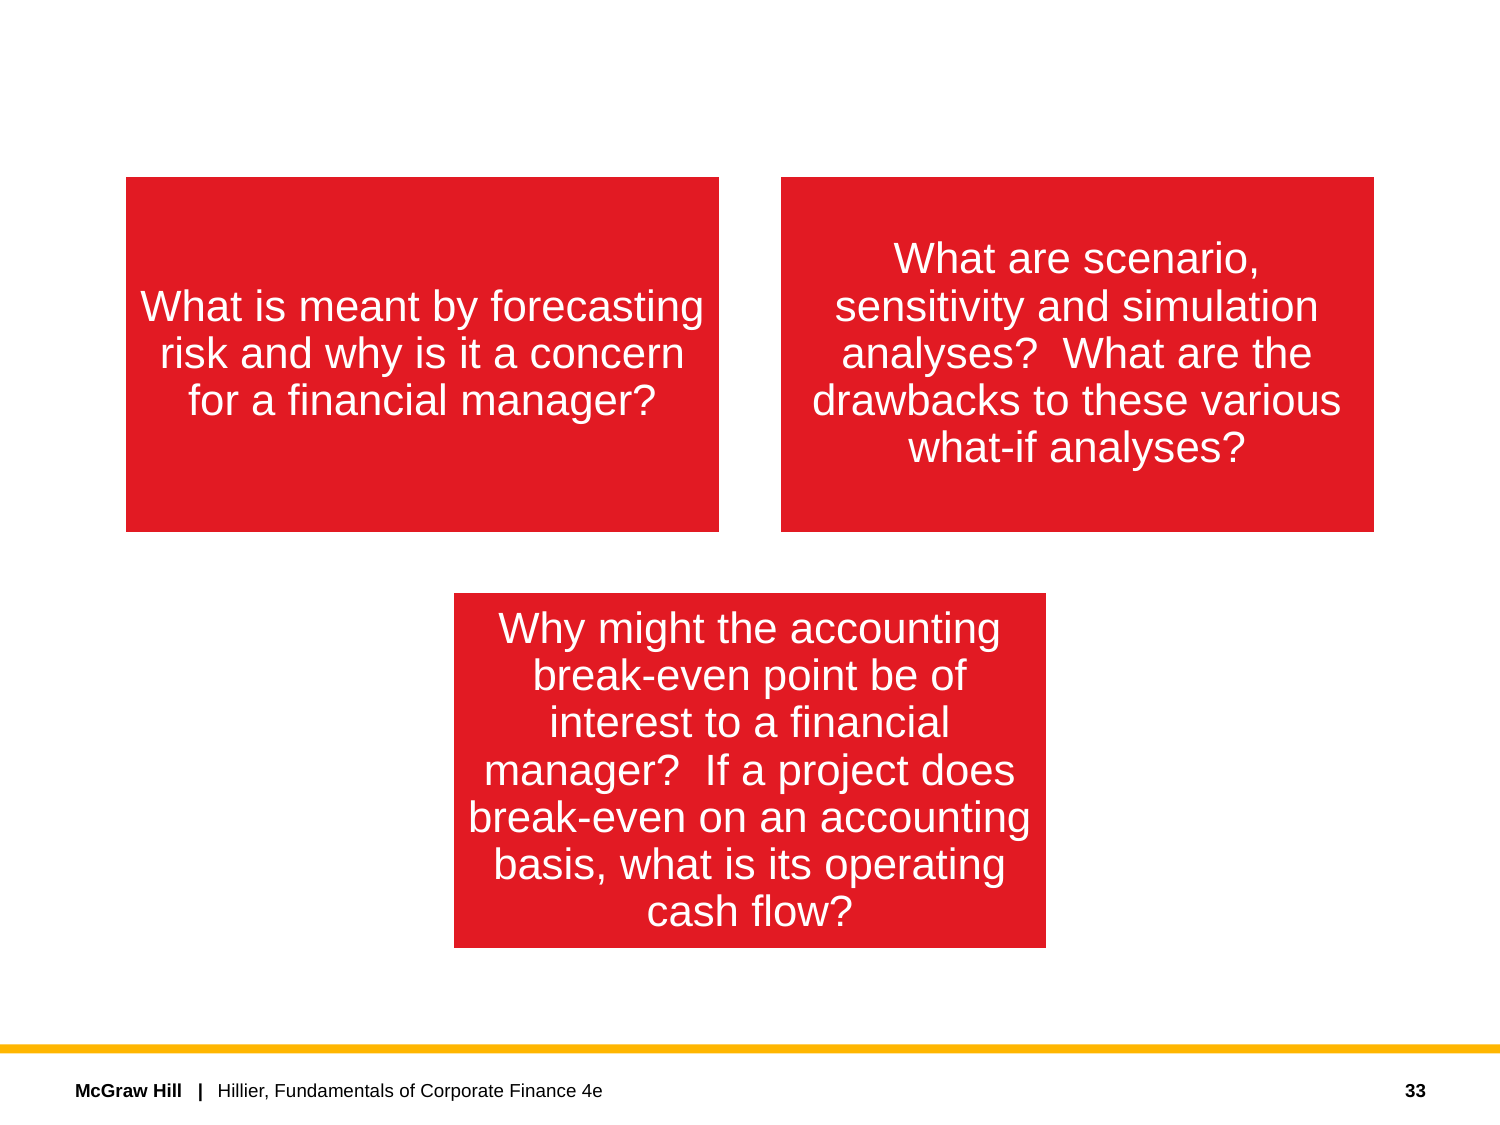

What is meant by forecasting risk and why is it a concern for a financial manager?
What are scenario, sensitivity and simulation analyses?  What are the drawbacks to these various what-if analyses?
Why might the accounting break-even point be of interest to a financial manager?  If a project does break-even on an accounting basis, what is its operating cash flow?
33
Hillier, Fundamentals of Corporate Finance 4e